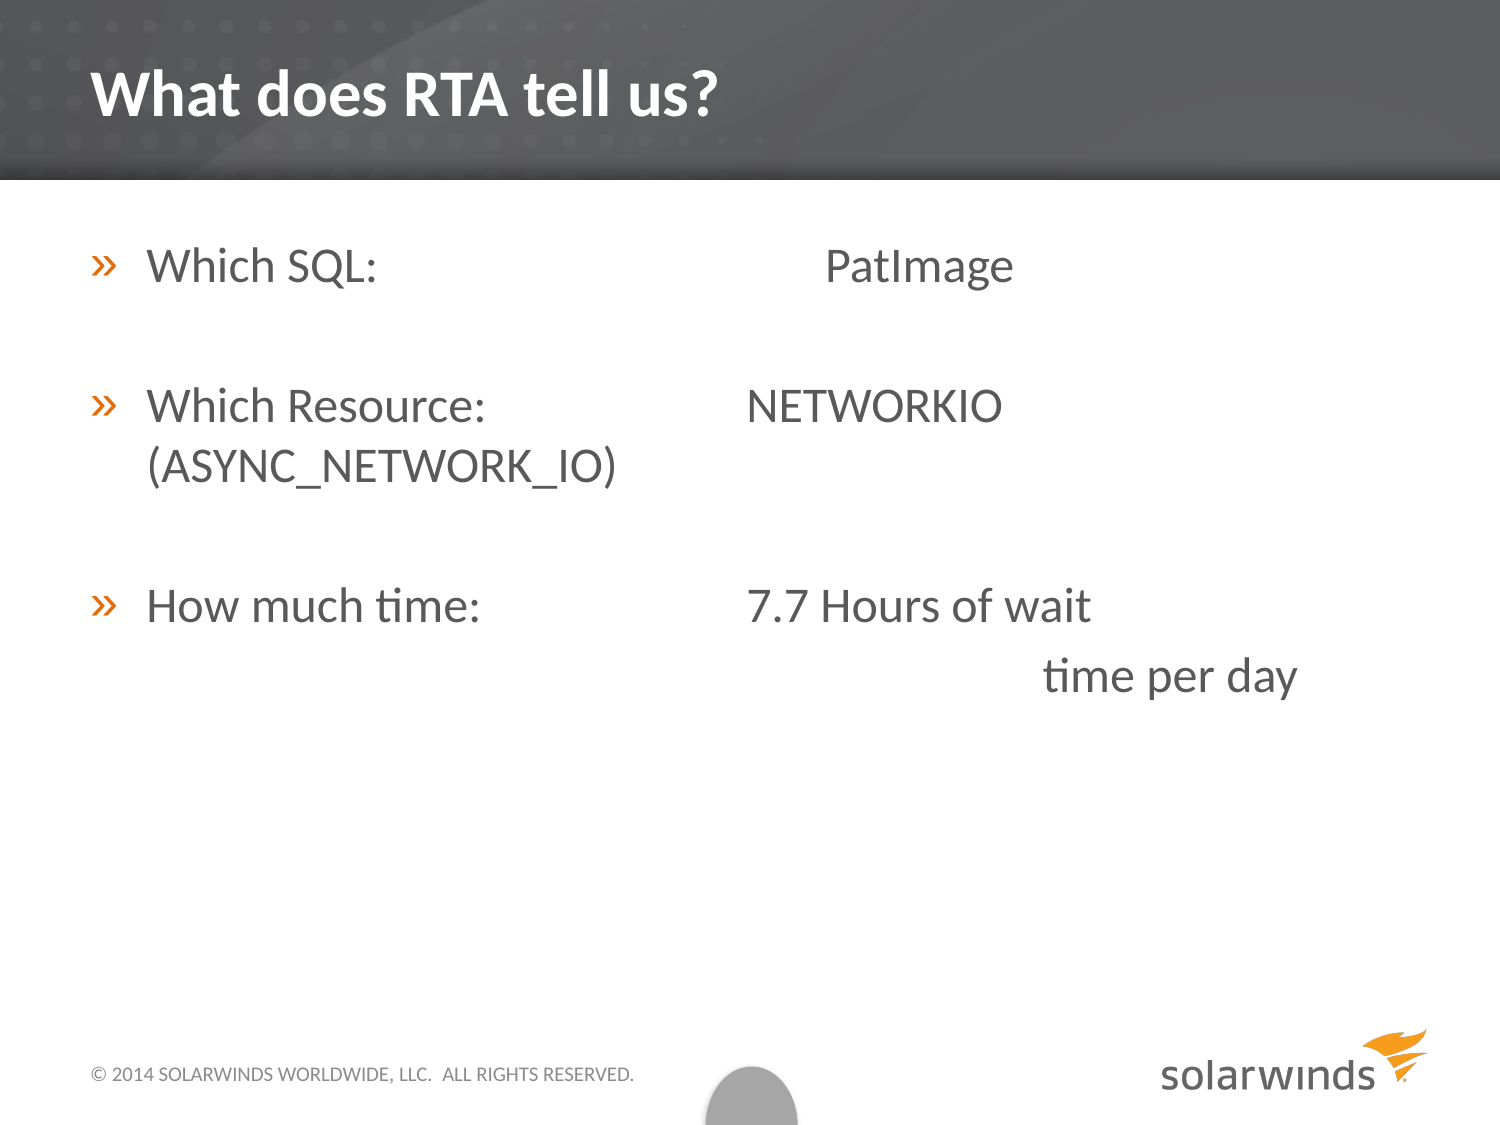

# What does RTA tell us?
Which SQL: 			       PatImage

Which Resource: 		NETWORKIO  (ASYNC_NETWORK_IO)

How much time: 		7.7 Hours of wait
						             time per day

© 2014 SOLARWINDS WORLDWIDE, LLC.  ALL RIGHTS RESERVED.